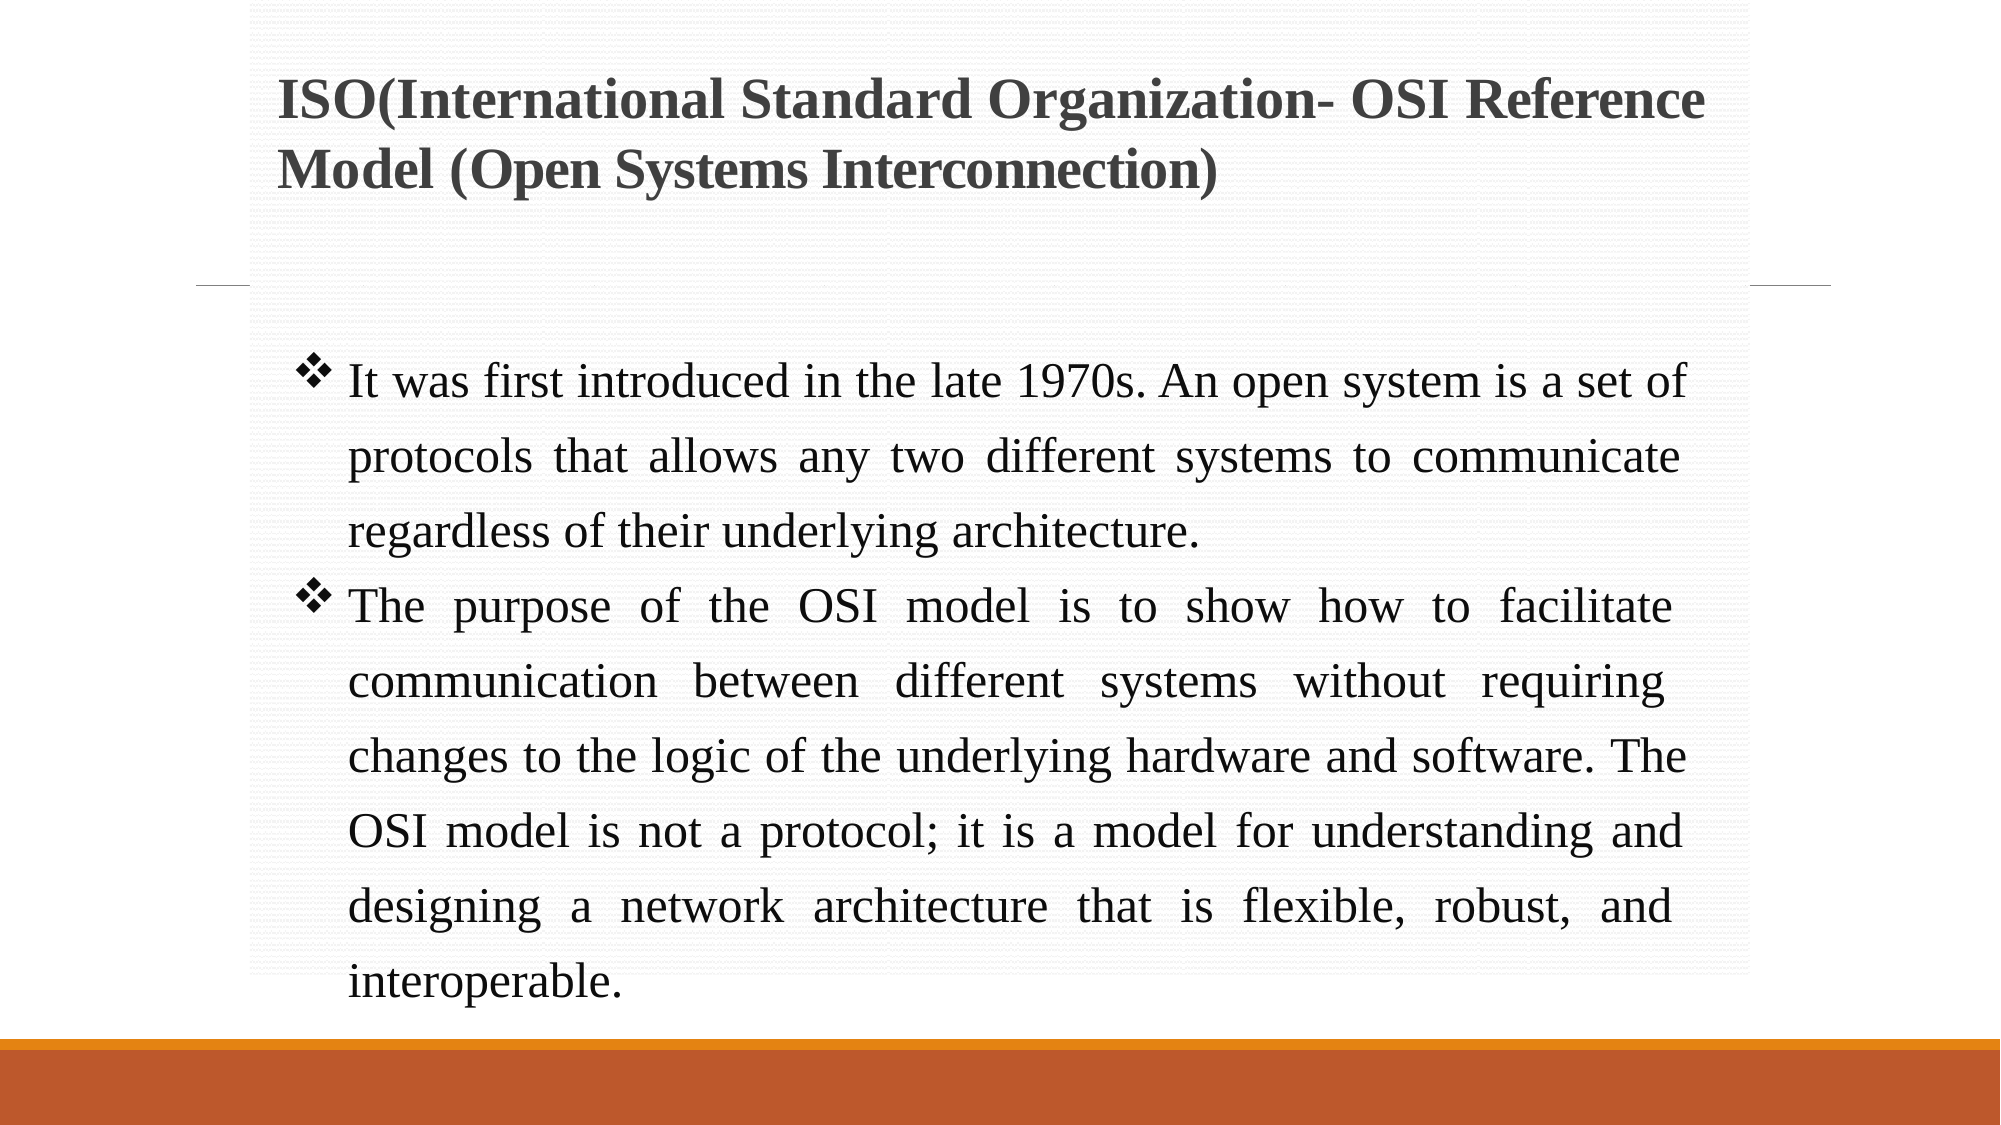

# ISO(International Standard Organization- OSI Reference Model (Open Systems Interconnection)
It was first introduced in the late 1970s. An open system is a set of  protocols that allows any two different systems to communicate  regardless of their underlying architecture.
The purpose of the OSI model is to show how to facilitate  communication between different systems without requiring  changes to the logic of the underlying hardware and software. The  OSI model is not a protocol; it is a model for understanding and  designing a network architecture that is flexible, robust, and  interoperable.